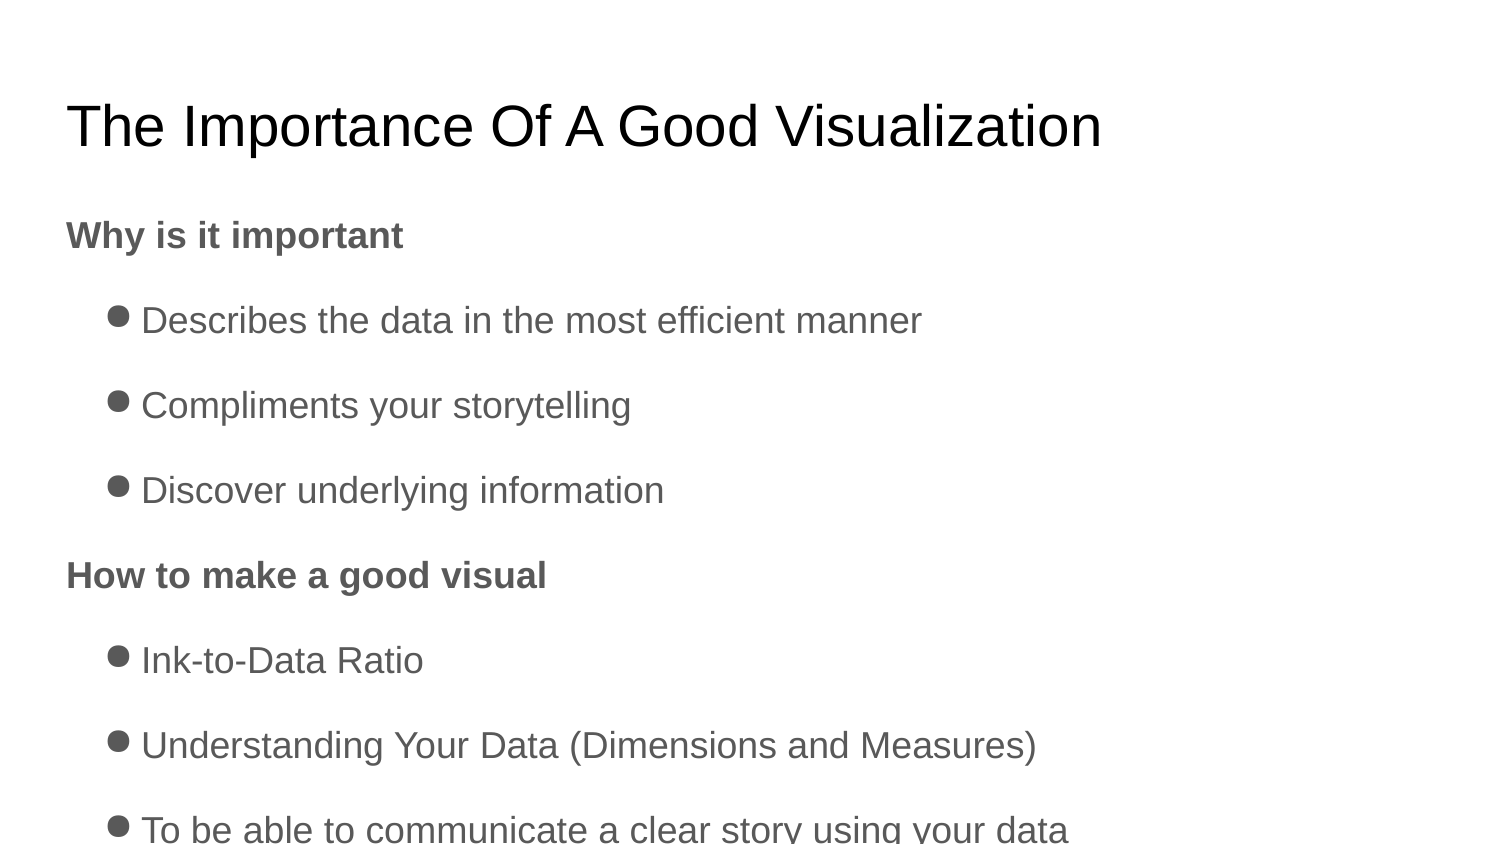

# The Importance Of A Good Visualization
Why is it important
Describes the data in the most efficient manner
Compliments your storytelling
Discover underlying information
How to make a good visual
Ink-to-Data Ratio
Understanding Your Data (Dimensions and Measures)
To be able to communicate a clear story using your data